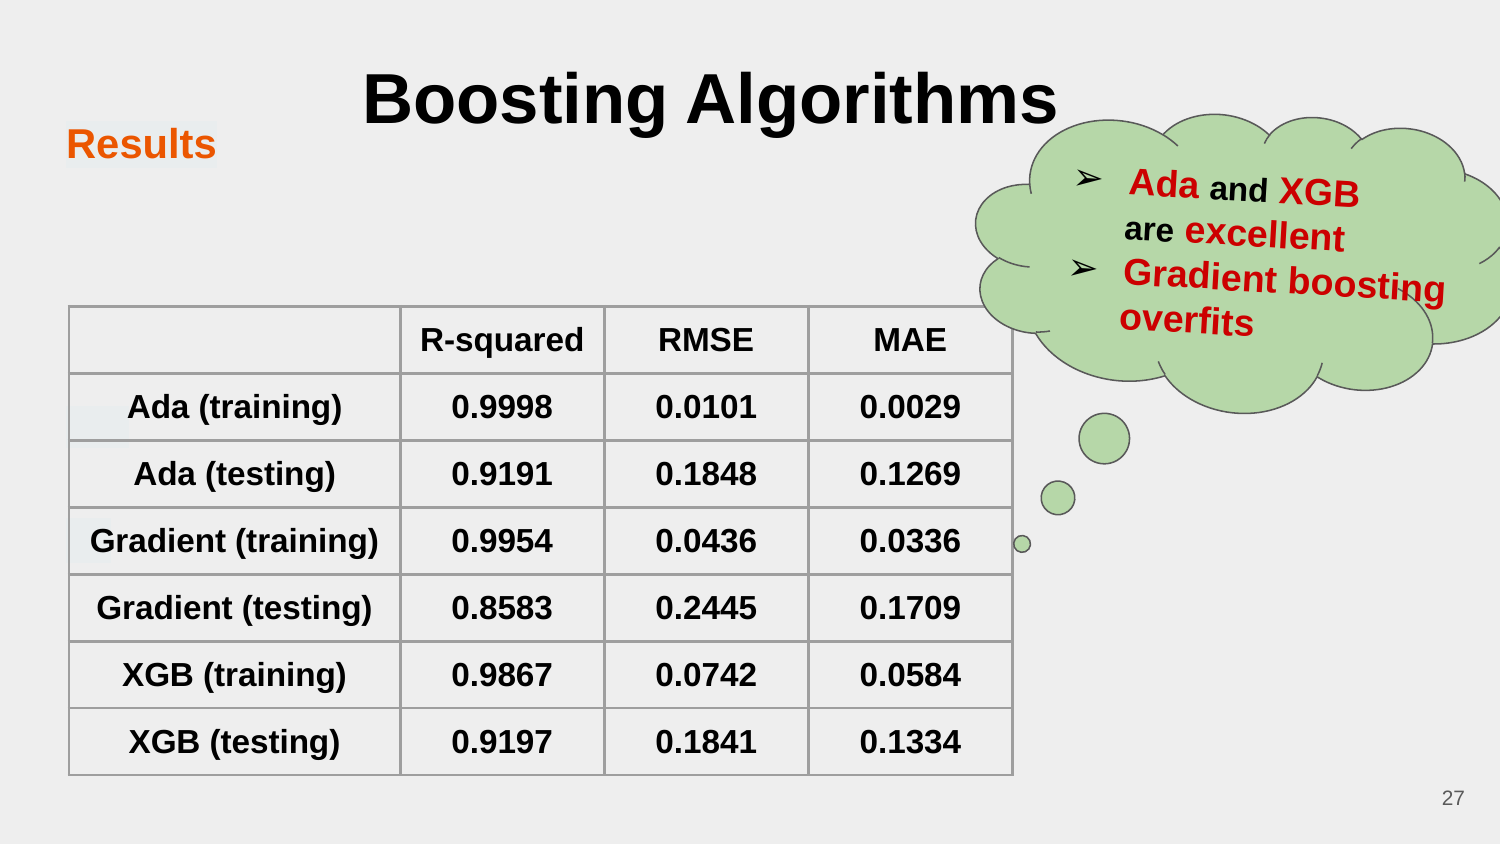

# Boosting Algorithms
Results

Ada and XGB
       are excellent
Gradient boosting
       overfits

|  | R-squared | RMSE | MAE |
| --- | --- | --- | --- |
| Ada (training) | 0.9998 | 0.0101 | 0.0029 |
| Ada (testing) | 0.9191 | 0.1848 | 0.1269 |
| Gradient (training) | 0.9954 | 0.0436 | 0.0336 |
| Gradient (testing) | 0.8583 | 0.2445 | 0.1709 |
| XGB (training) | 0.9867 | 0.0742 | 0.0584 |
| XGB (testing) | 0.9197 | 0.1841 | 0.1334 |
27